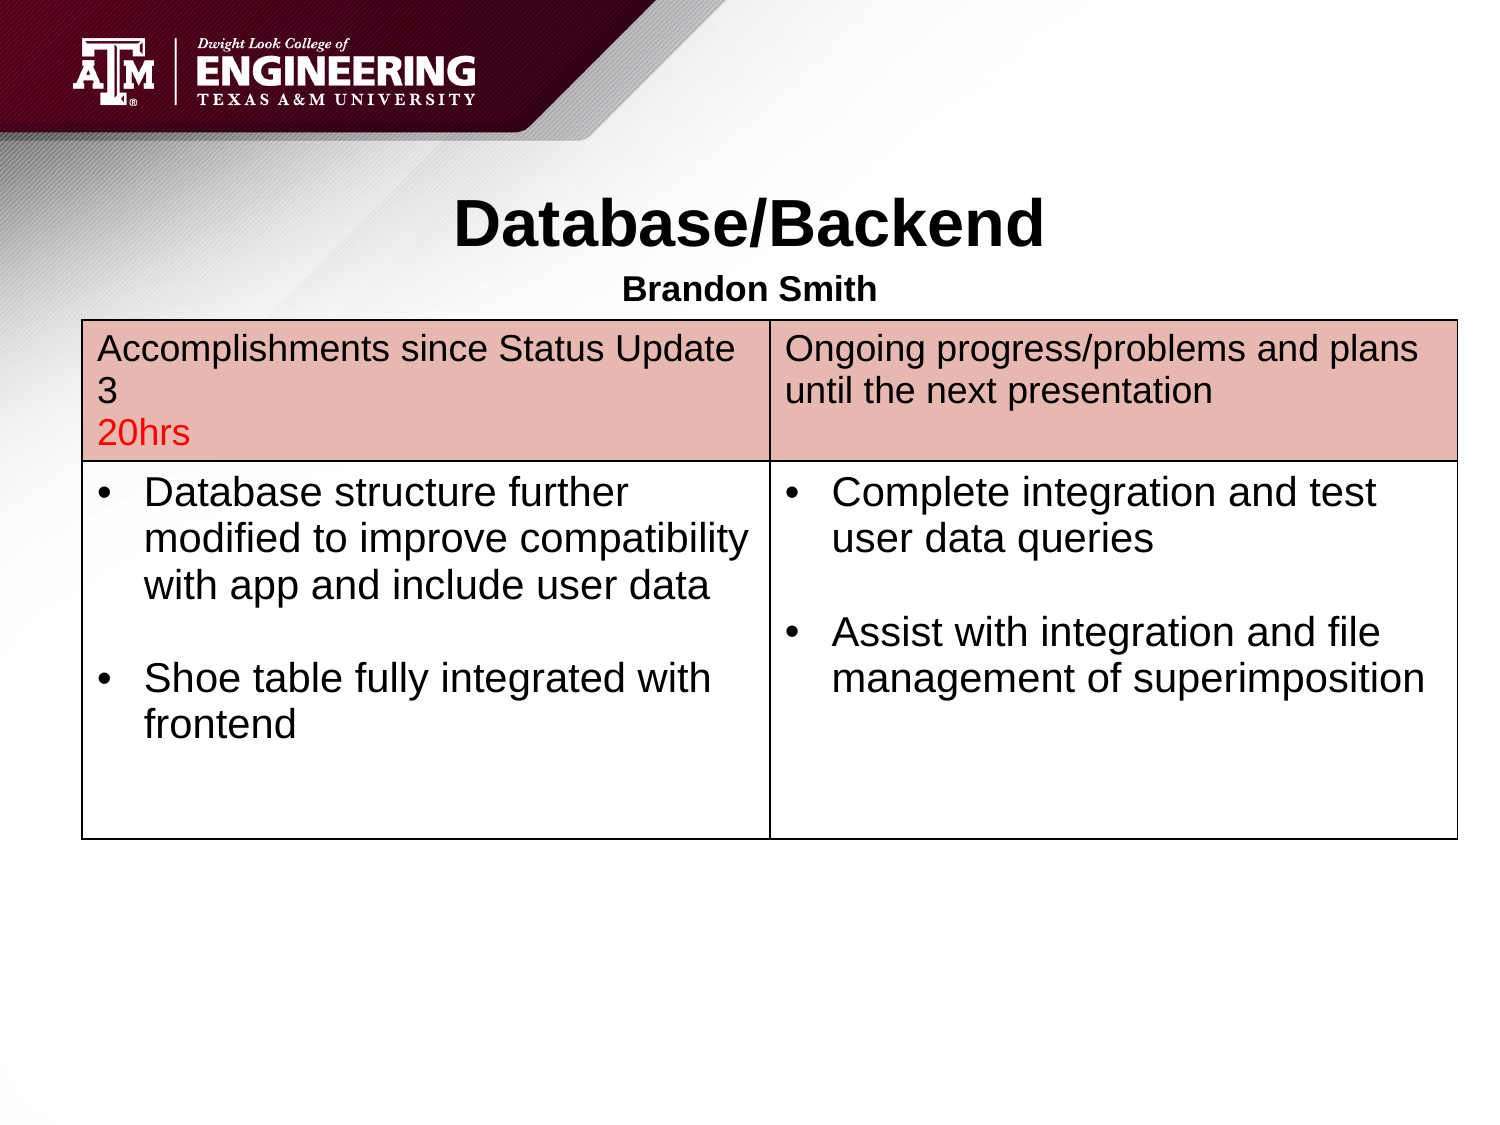

# Database/Backend
Brandon Smith
| Accomplishments since Status Update 3                   20hrs | Ongoing progress/problems and plans until the next presentation |
| --- | --- |
| Database structure further modified to improve compatibility with app and include user data Shoe table fully integrated with frontend | Complete integration and test user data queries Assist with integration and file management of superimposition |